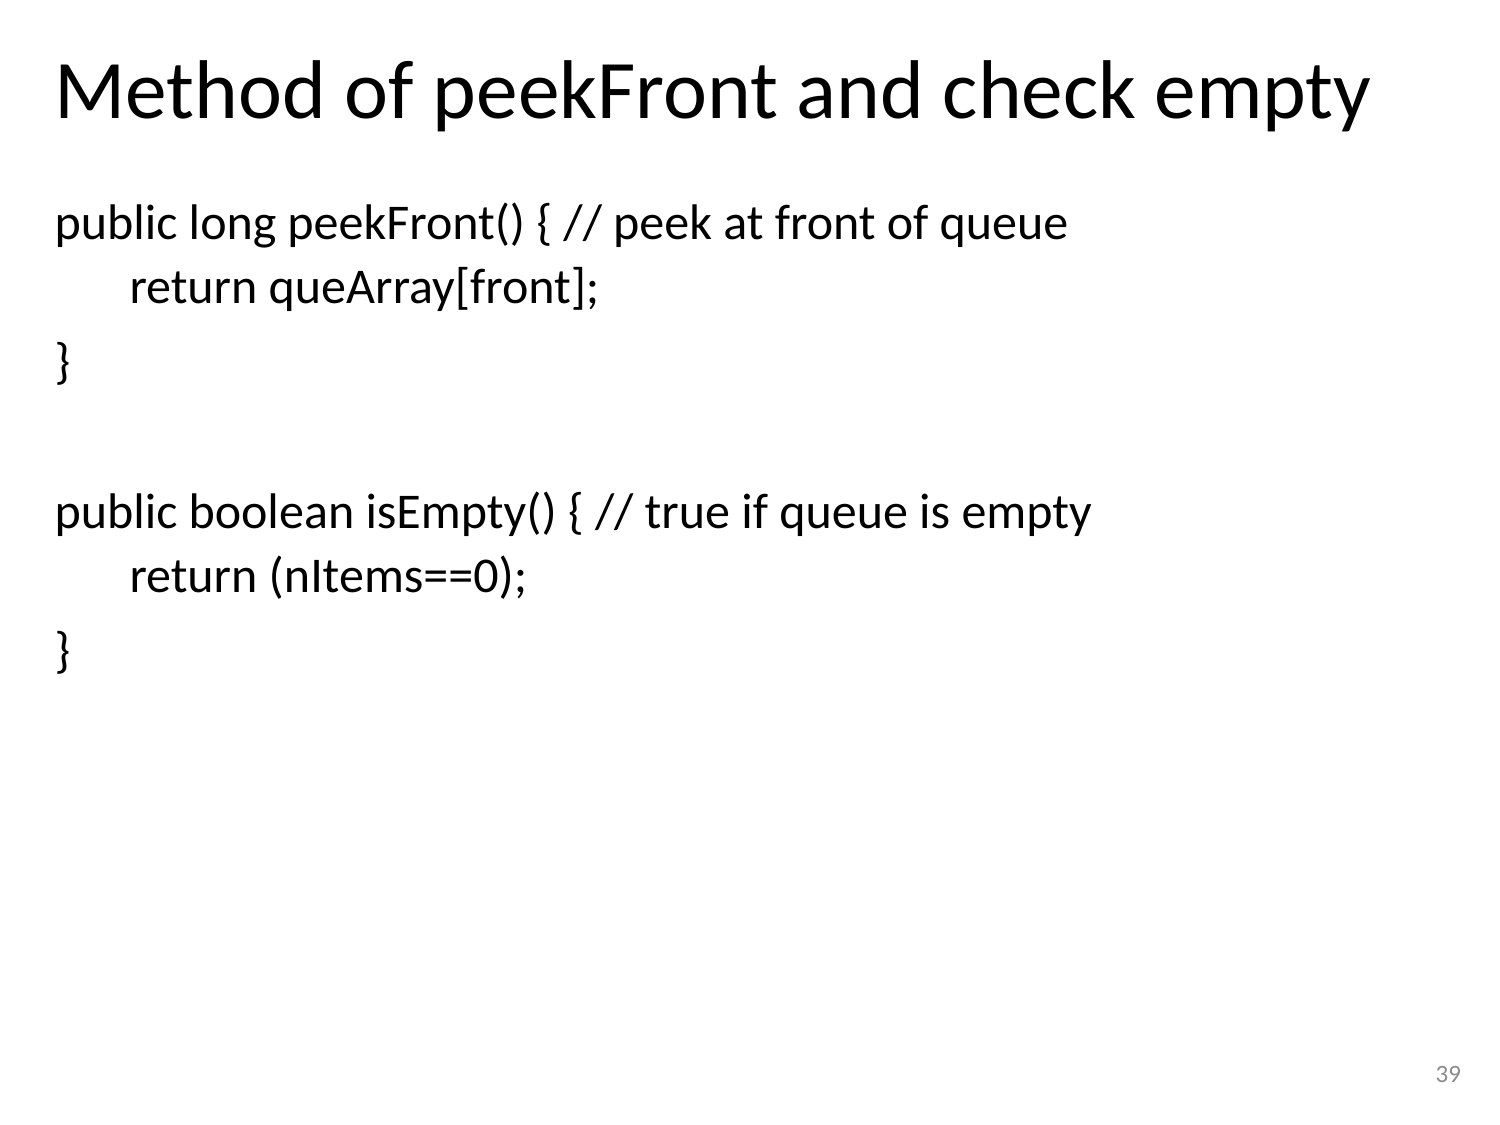

# Method of peekFront and check empty
public long peekFront() { // peek at front of queue
return queArray[front];
}

public boolean isEmpty() { // true if queue is empty
return (nItems==0);
}

39